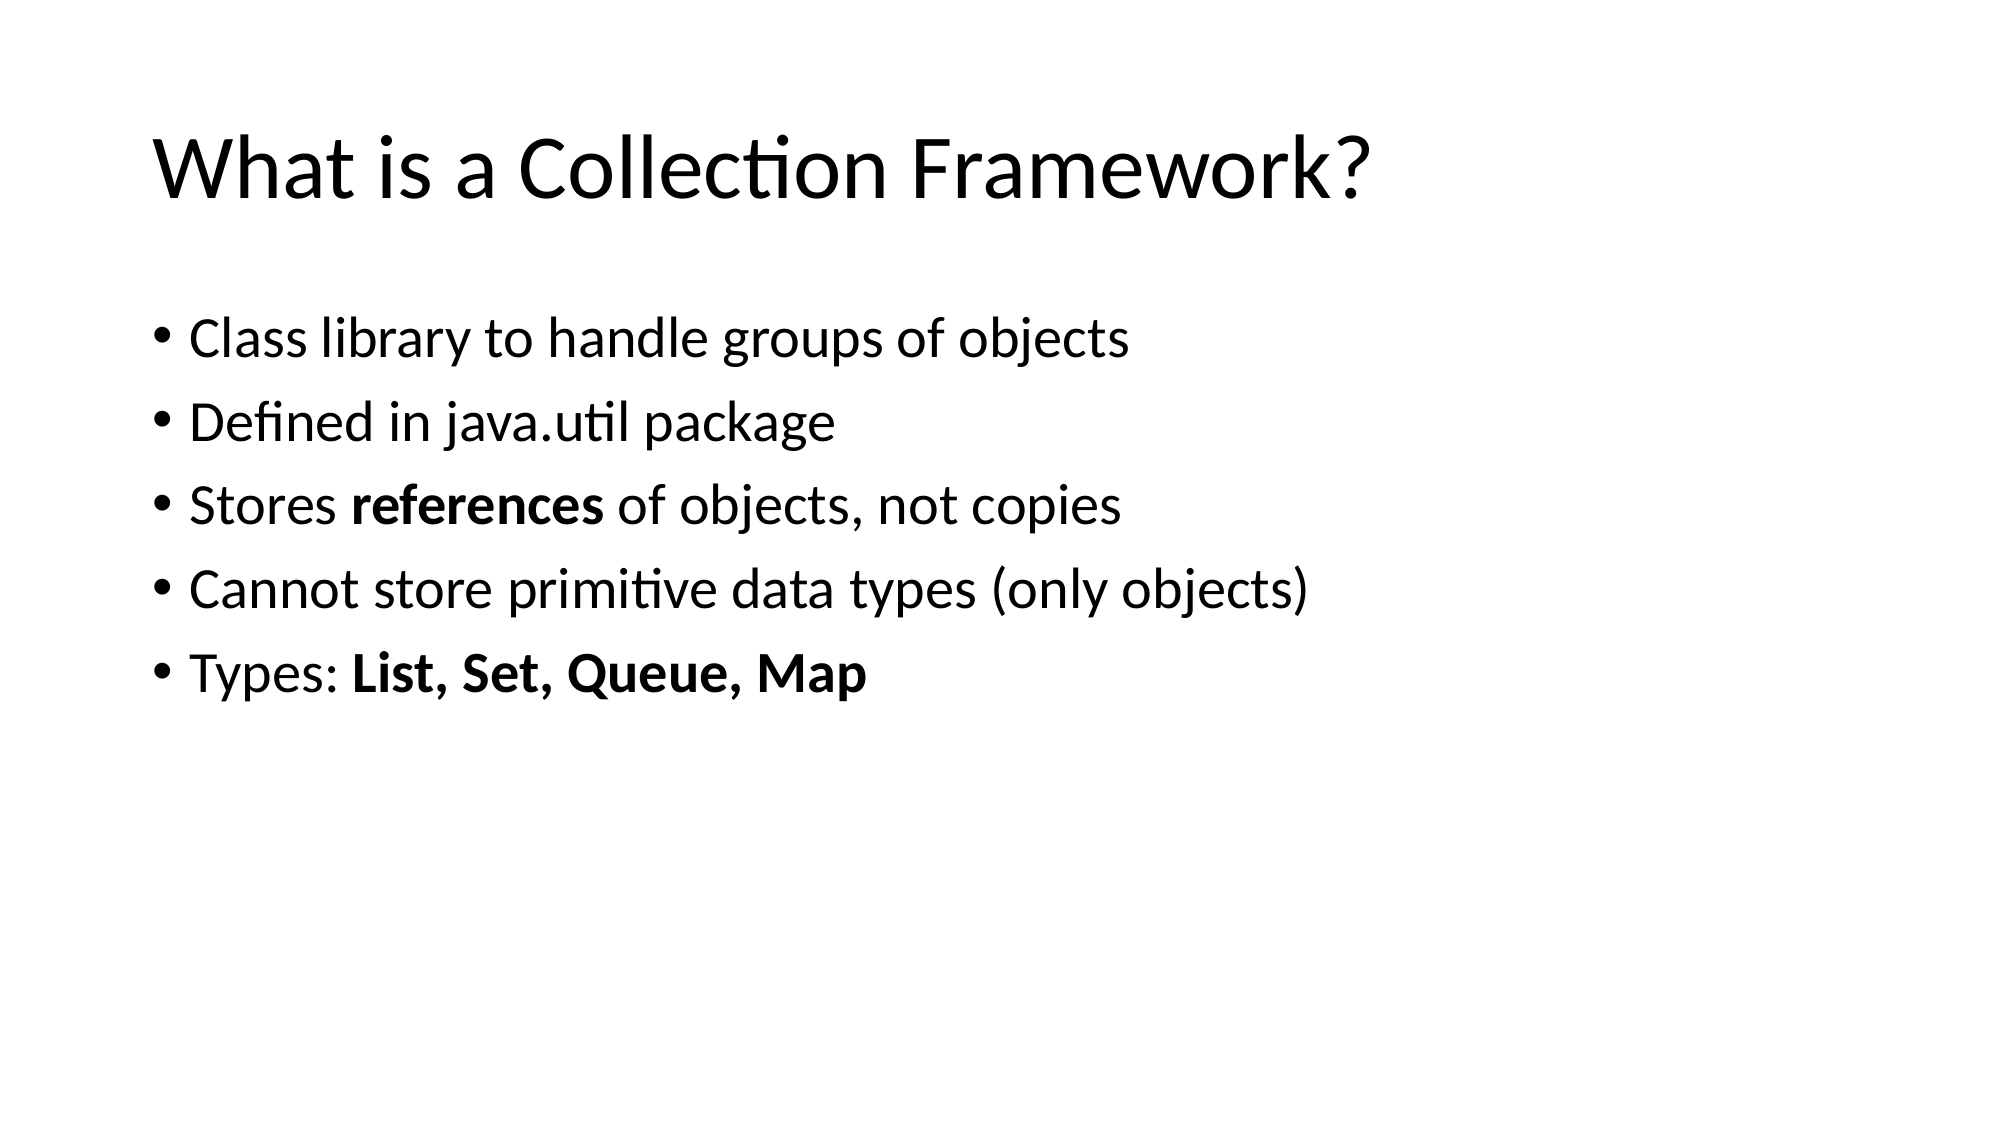

# What is a Collection Framework?
Class library to handle groups of objects
Defined in java.util package
Stores references of objects, not copies
Cannot store primitive data types (only objects)
Types: List, Set, Queue, Map